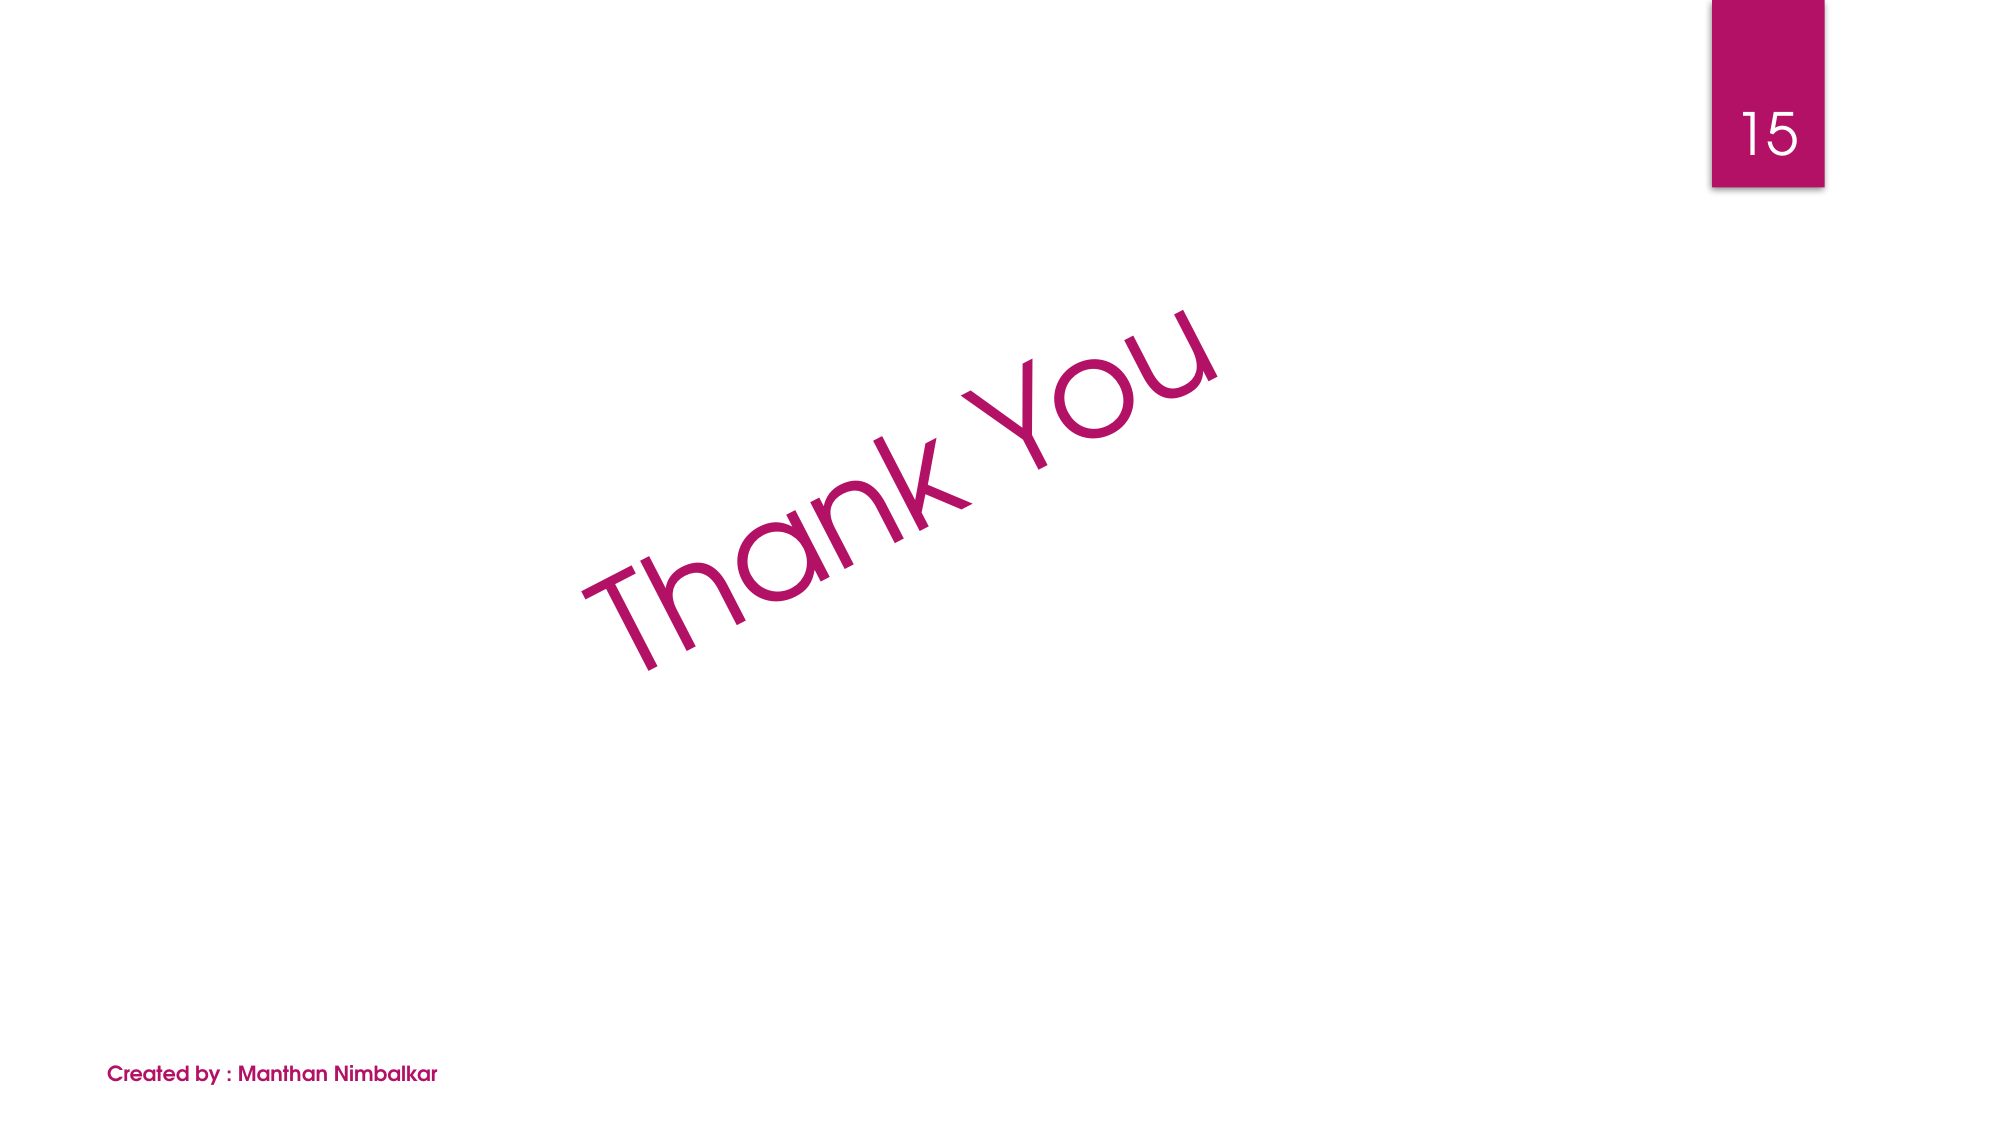

15
Thank You
Created by : Manthan Nimbalkar